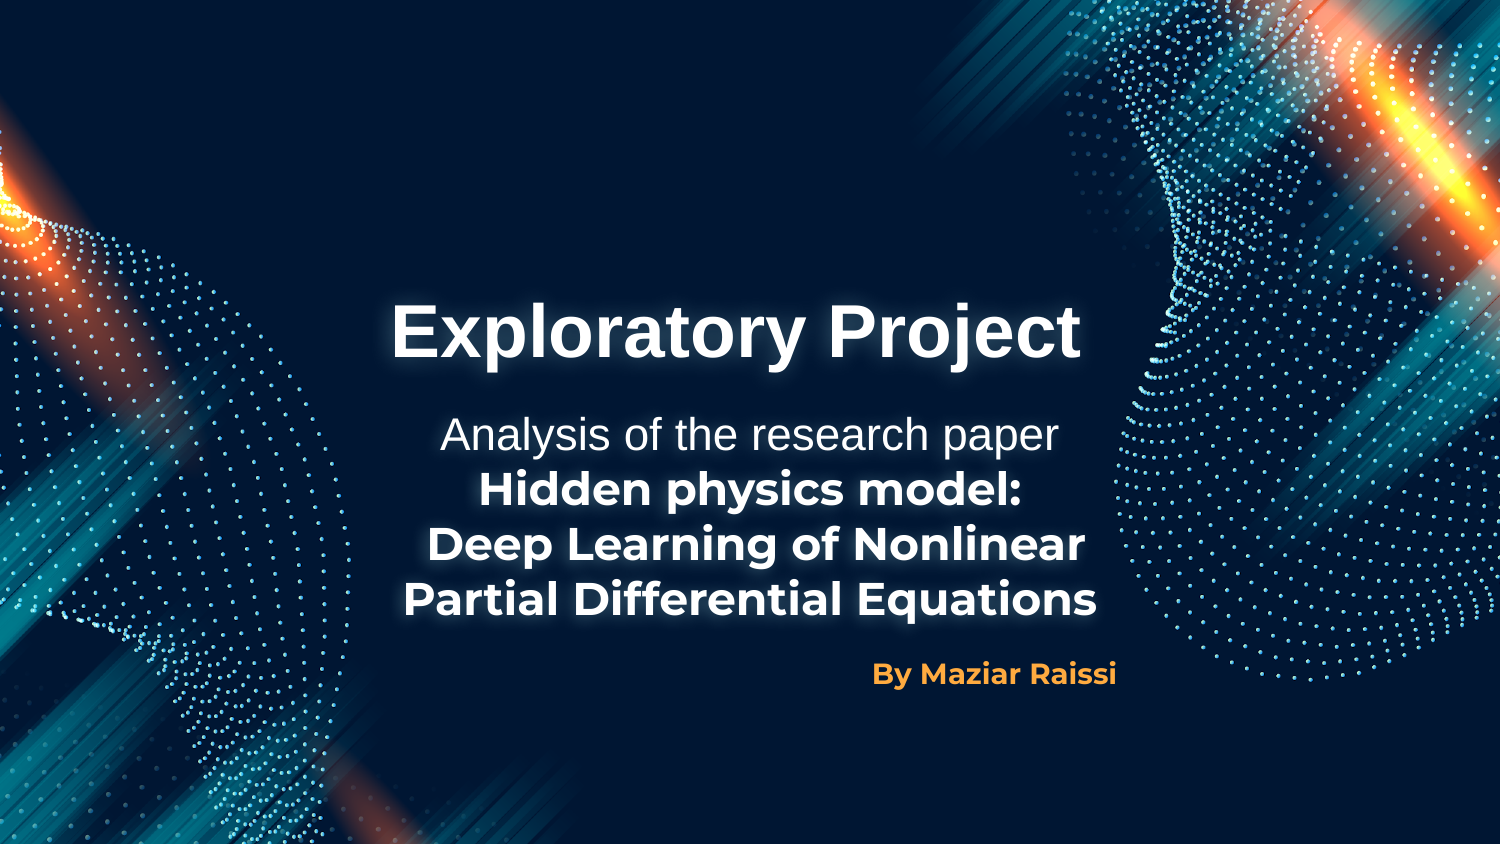

# Exploratory Project
Analysis of the research paper Hidden physics model:
 Deep Learning of Nonlinear Partial Differential Equations
By Maziar Raissi